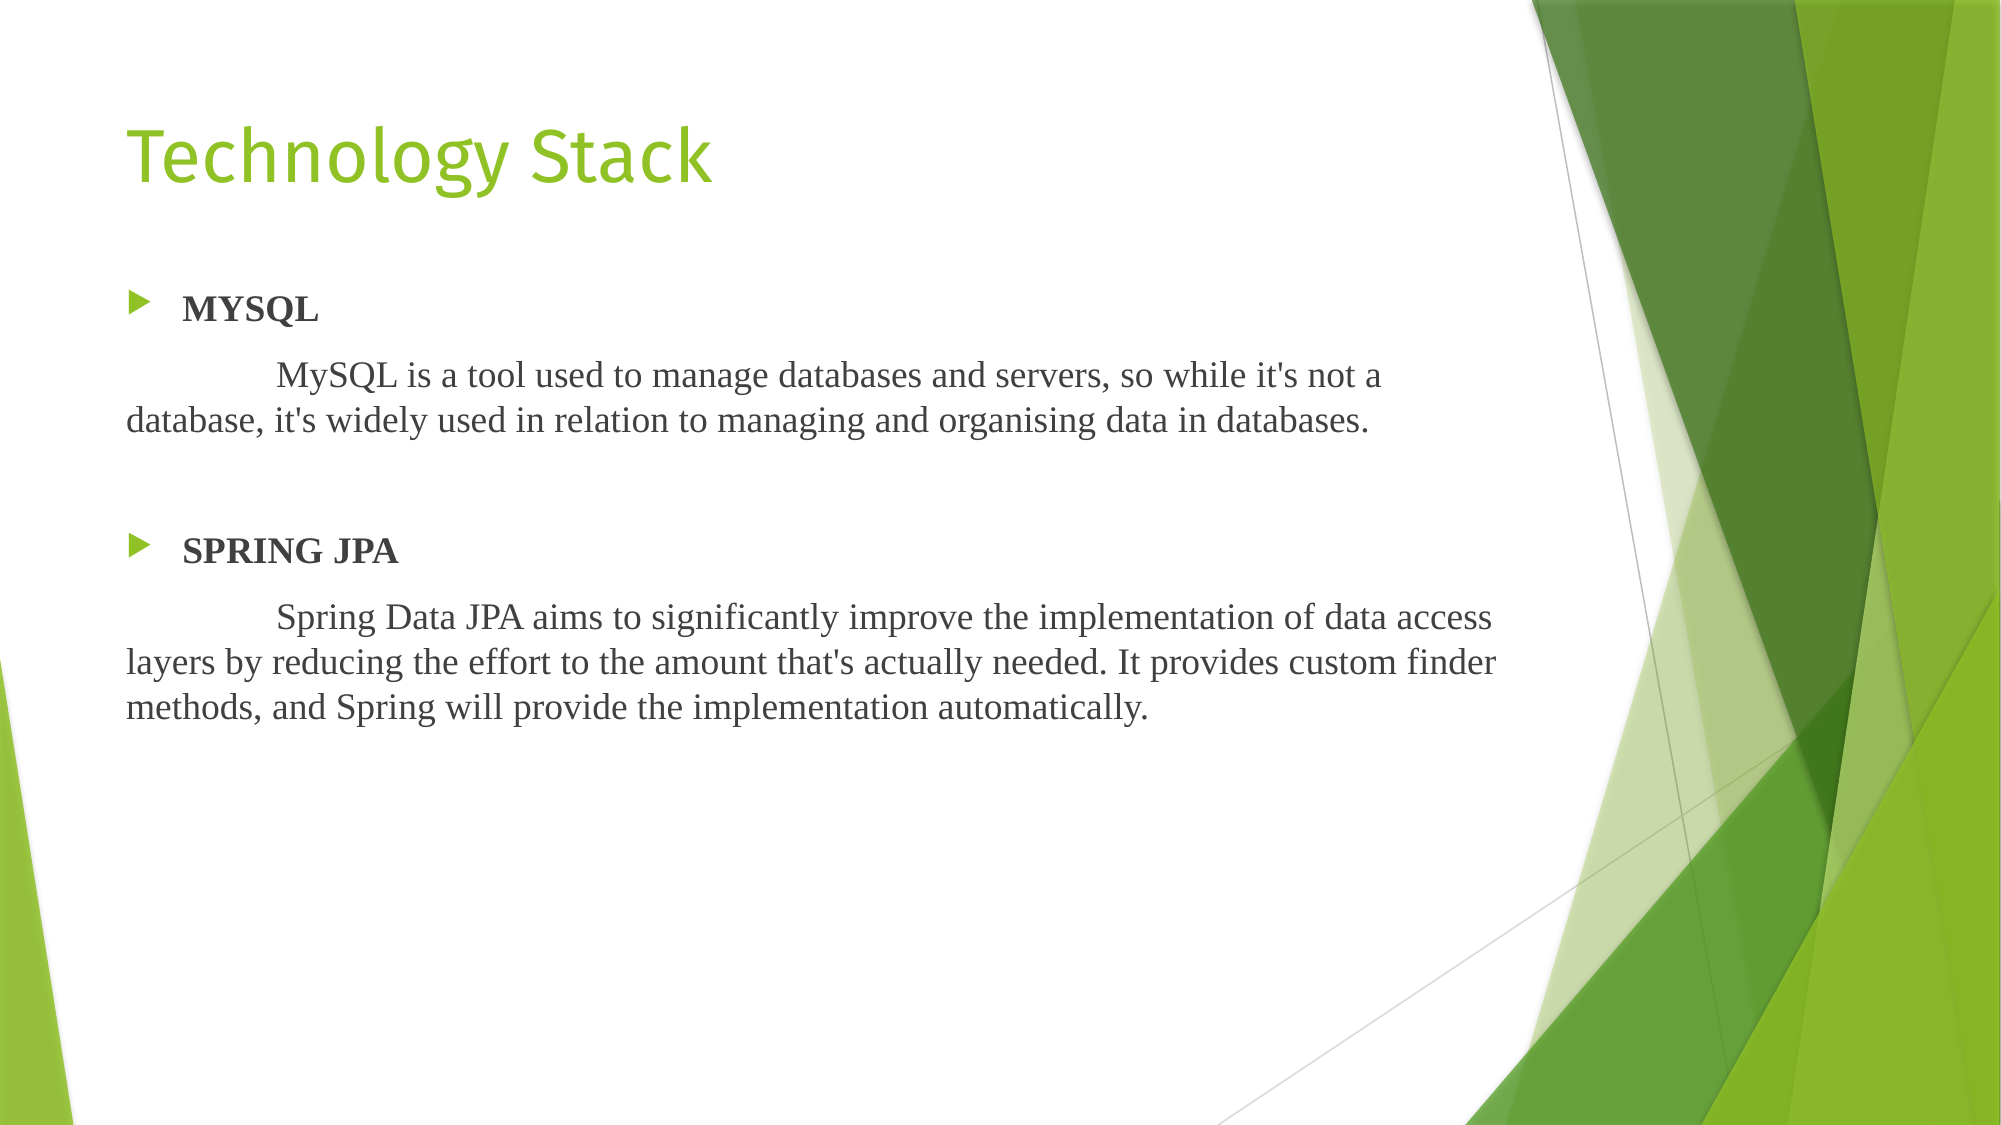

# Technology Stack
MYSQL
	MySQL is a tool used to manage databases and servers, so while it's not a database, it's widely used in relation to managing and organising data in databases.

SPRING JPA
 	Spring Data JPA aims to significantly improve the implementation of data access layers by reducing the effort to the amount that's actually needed. It provides custom finder methods, and Spring will provide the implementation automatically.